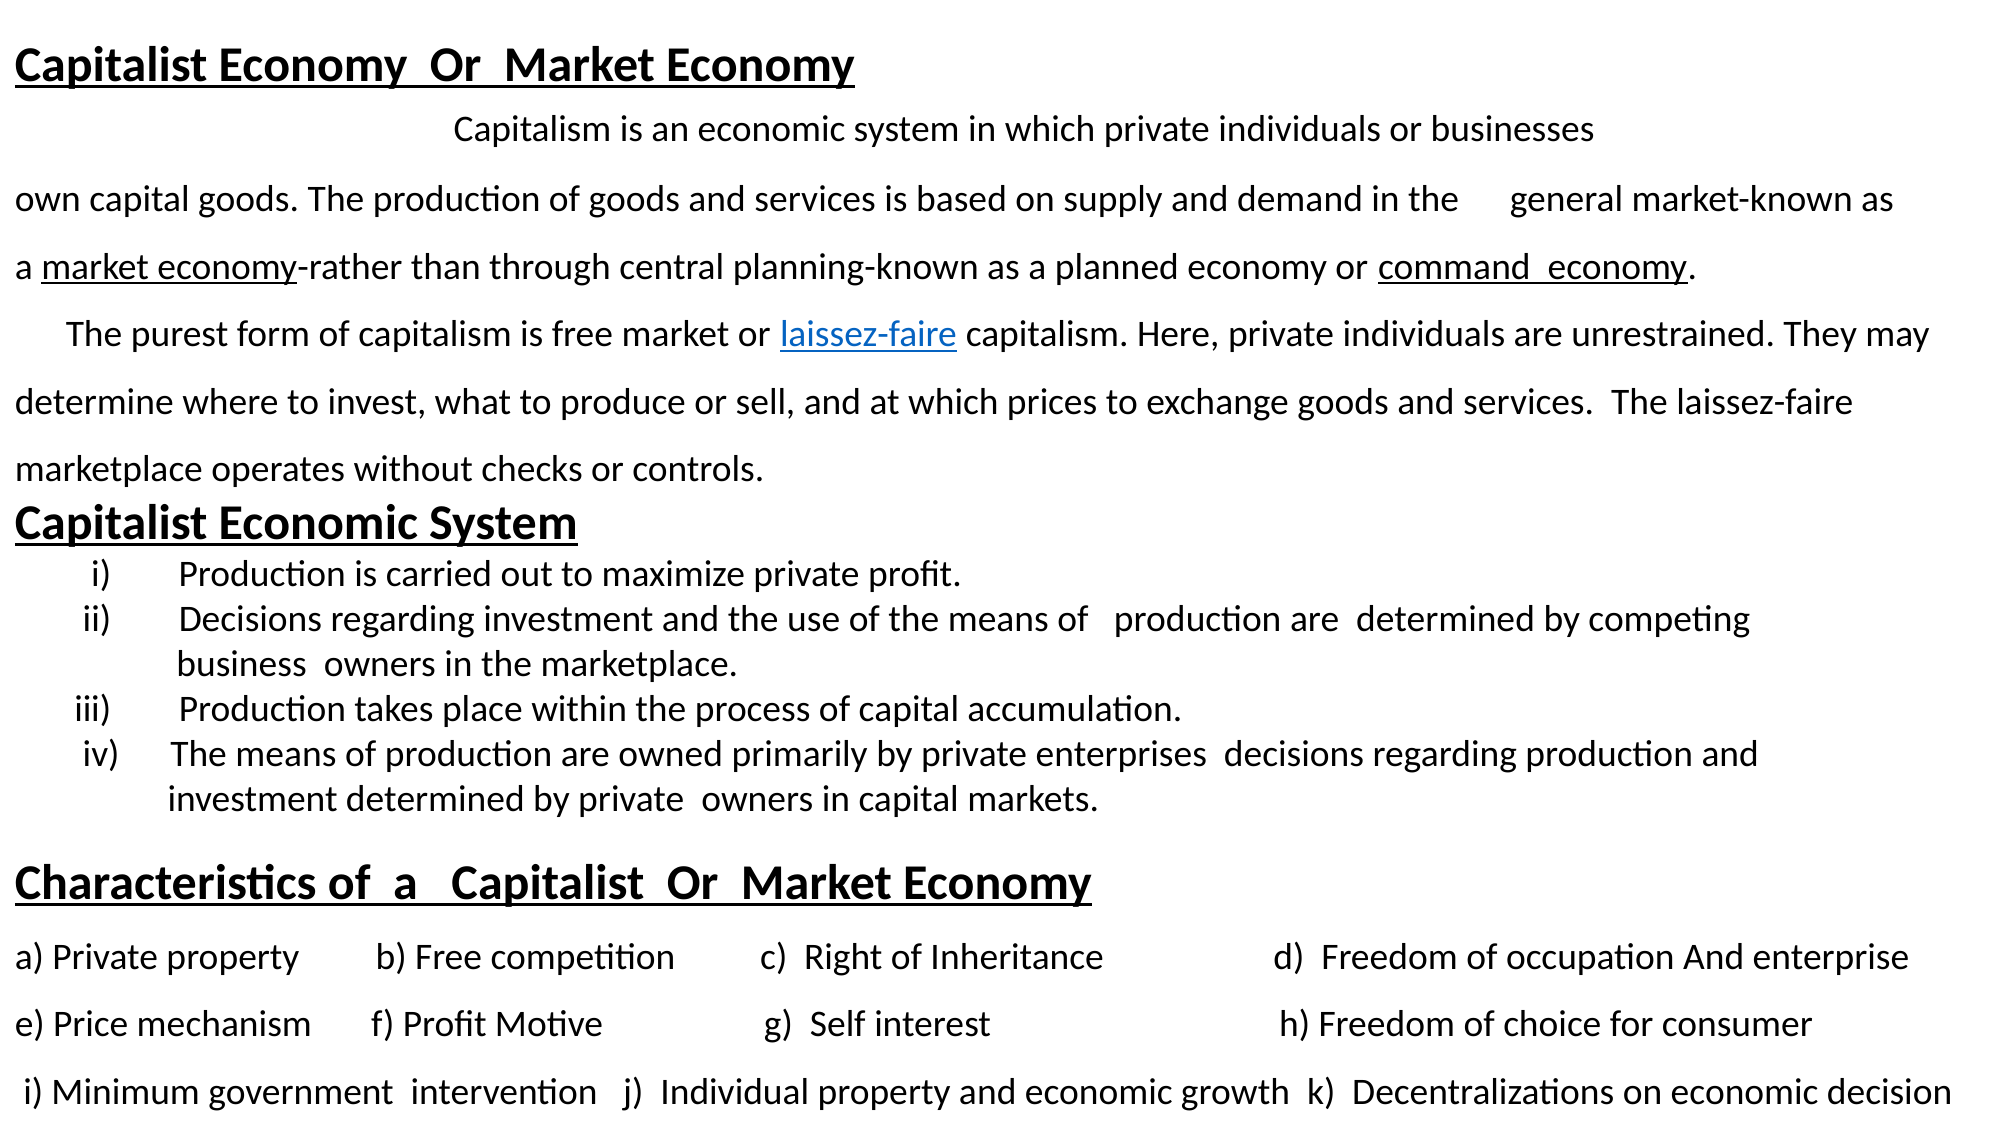

Capitalist Economy  Or  Market Economy
                                       Capitalism is an economic system in which private individuals or businesses
own capital goods. The production of goods and services is based on supply and demand in the      general market-known as a market economy-rather than through central planning-known as a planned economy or command  economy.
      The purest form of capitalism is free market or laissez-faire capitalism. Here, private individuals are unrestrained. They may determine where to invest, what to produce or sell, and at which prices to exchange goods and services.  The laissez-faire marketplace operates without checks or controls.
Capitalist Economic System
         i)        Production is carried out to maximize private profit.
        ii)        Decisions regarding investment and the use of the means of   production are  determined by competing
                   business  owners in the marketplace.
       iii)        Production takes place within the process of capital accumulation.
        iv)      The means of production are owned primarily by private enterprises  decisions regarding production and
                  investment determined by private  owners in capital markets.
Characteristics of  a   Capitalist  Or  Market Economy
a) Private property         b) Free competition          c)  Right of Inheritance                    d)  Freedom of occupation And enterprise
e) Price mechanism       f) Profit Motive                   g)  Self interest                                  h) Freedom of choice for consumer
 i) Minimum government  intervention   j)  Individual property and economic growth  k)  Decentralizations on economic decision